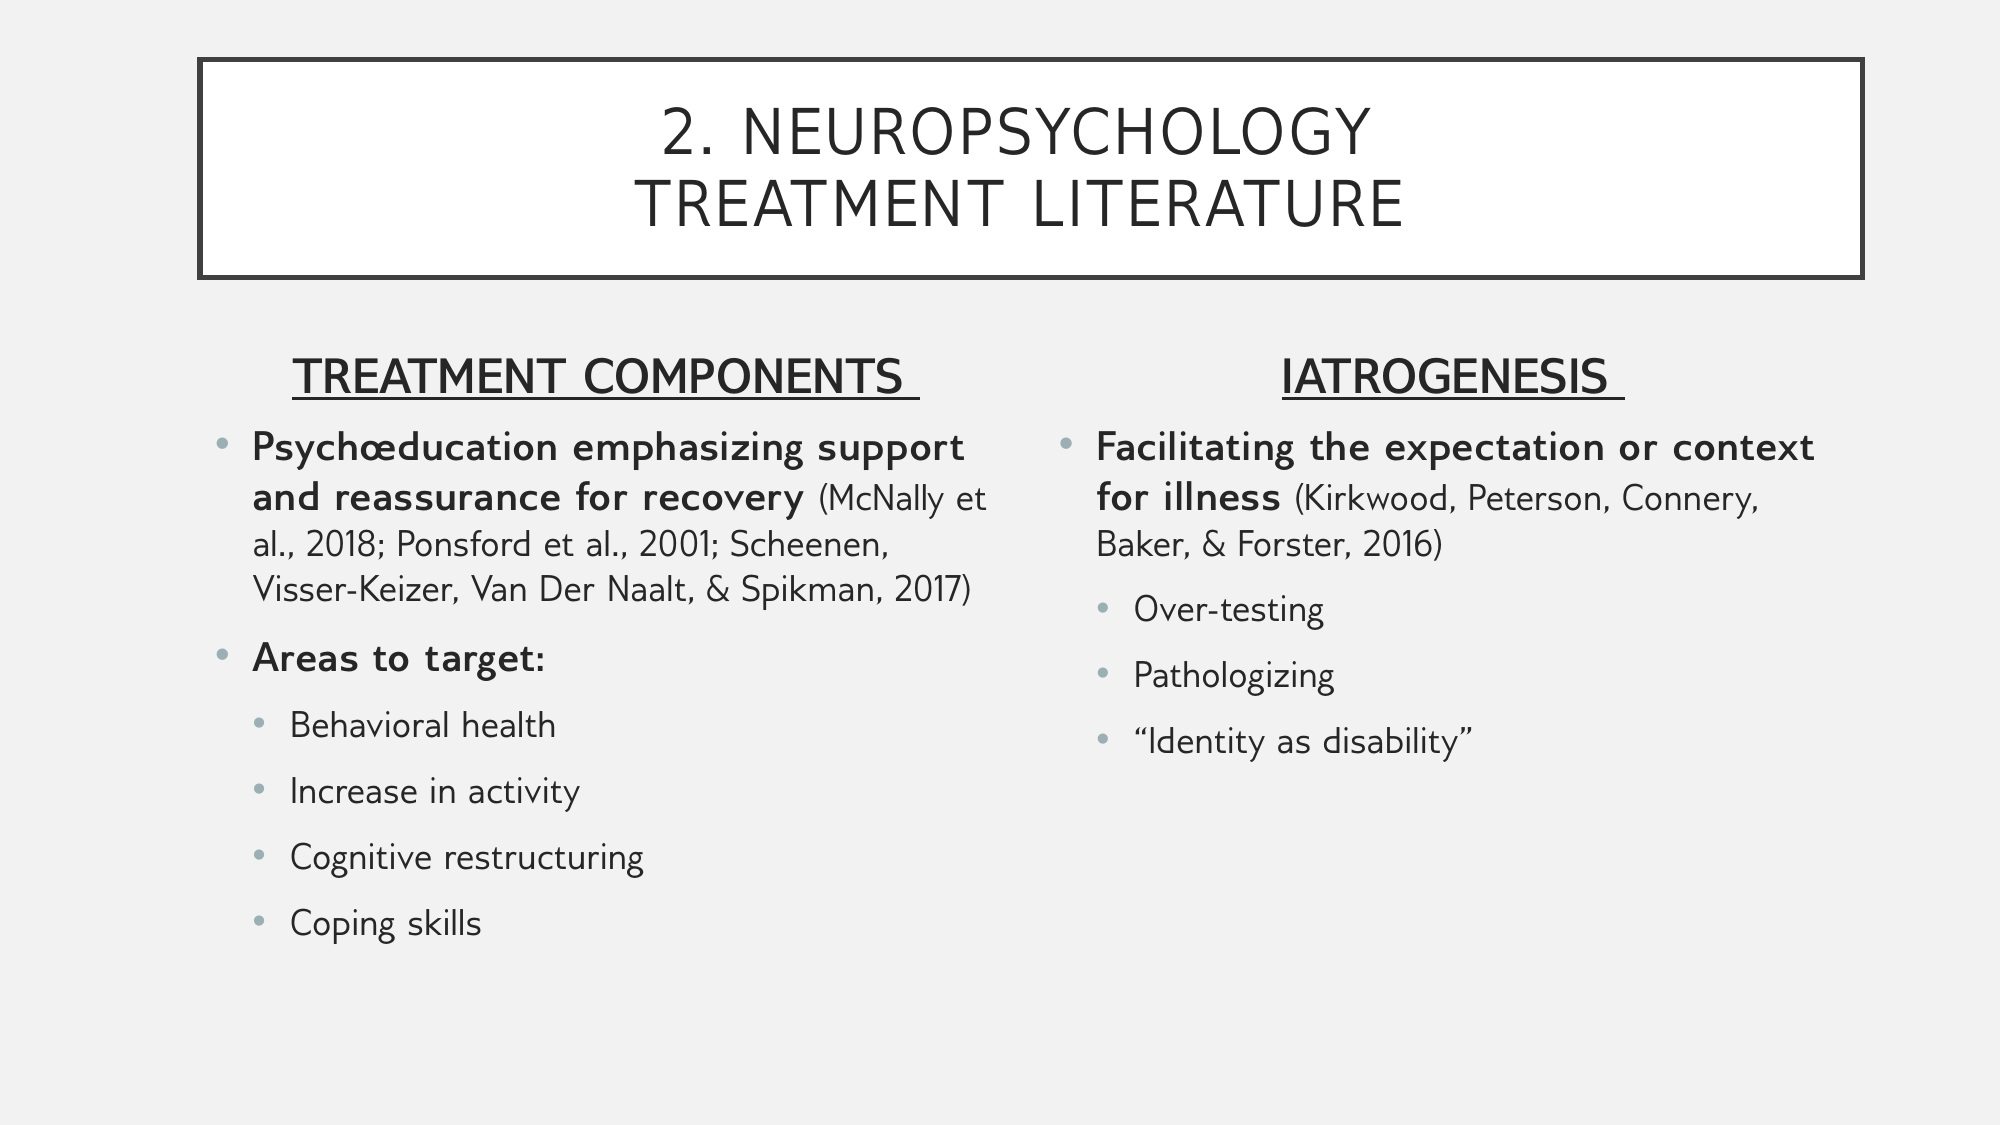

# 2. Neuropsychology Treatment Literature
Treatment components
iatrogenesis
Psychoeducation emphasizing support and reassurance for recovery (McNally et al., 2018; Ponsford et al., 2001; Scheenen, Visser-Keizer, Van Der Naalt, & Spikman, 2017)
Areas to target:
Behavioral health
Increase in activity
Cognitive restructuring
Coping skills

Facilitating the expectation or context for illness (Kirkwood, Peterson, Connery, Baker, & Forster, 2016)
Over-testing
Pathologizing
“Identity as disability”